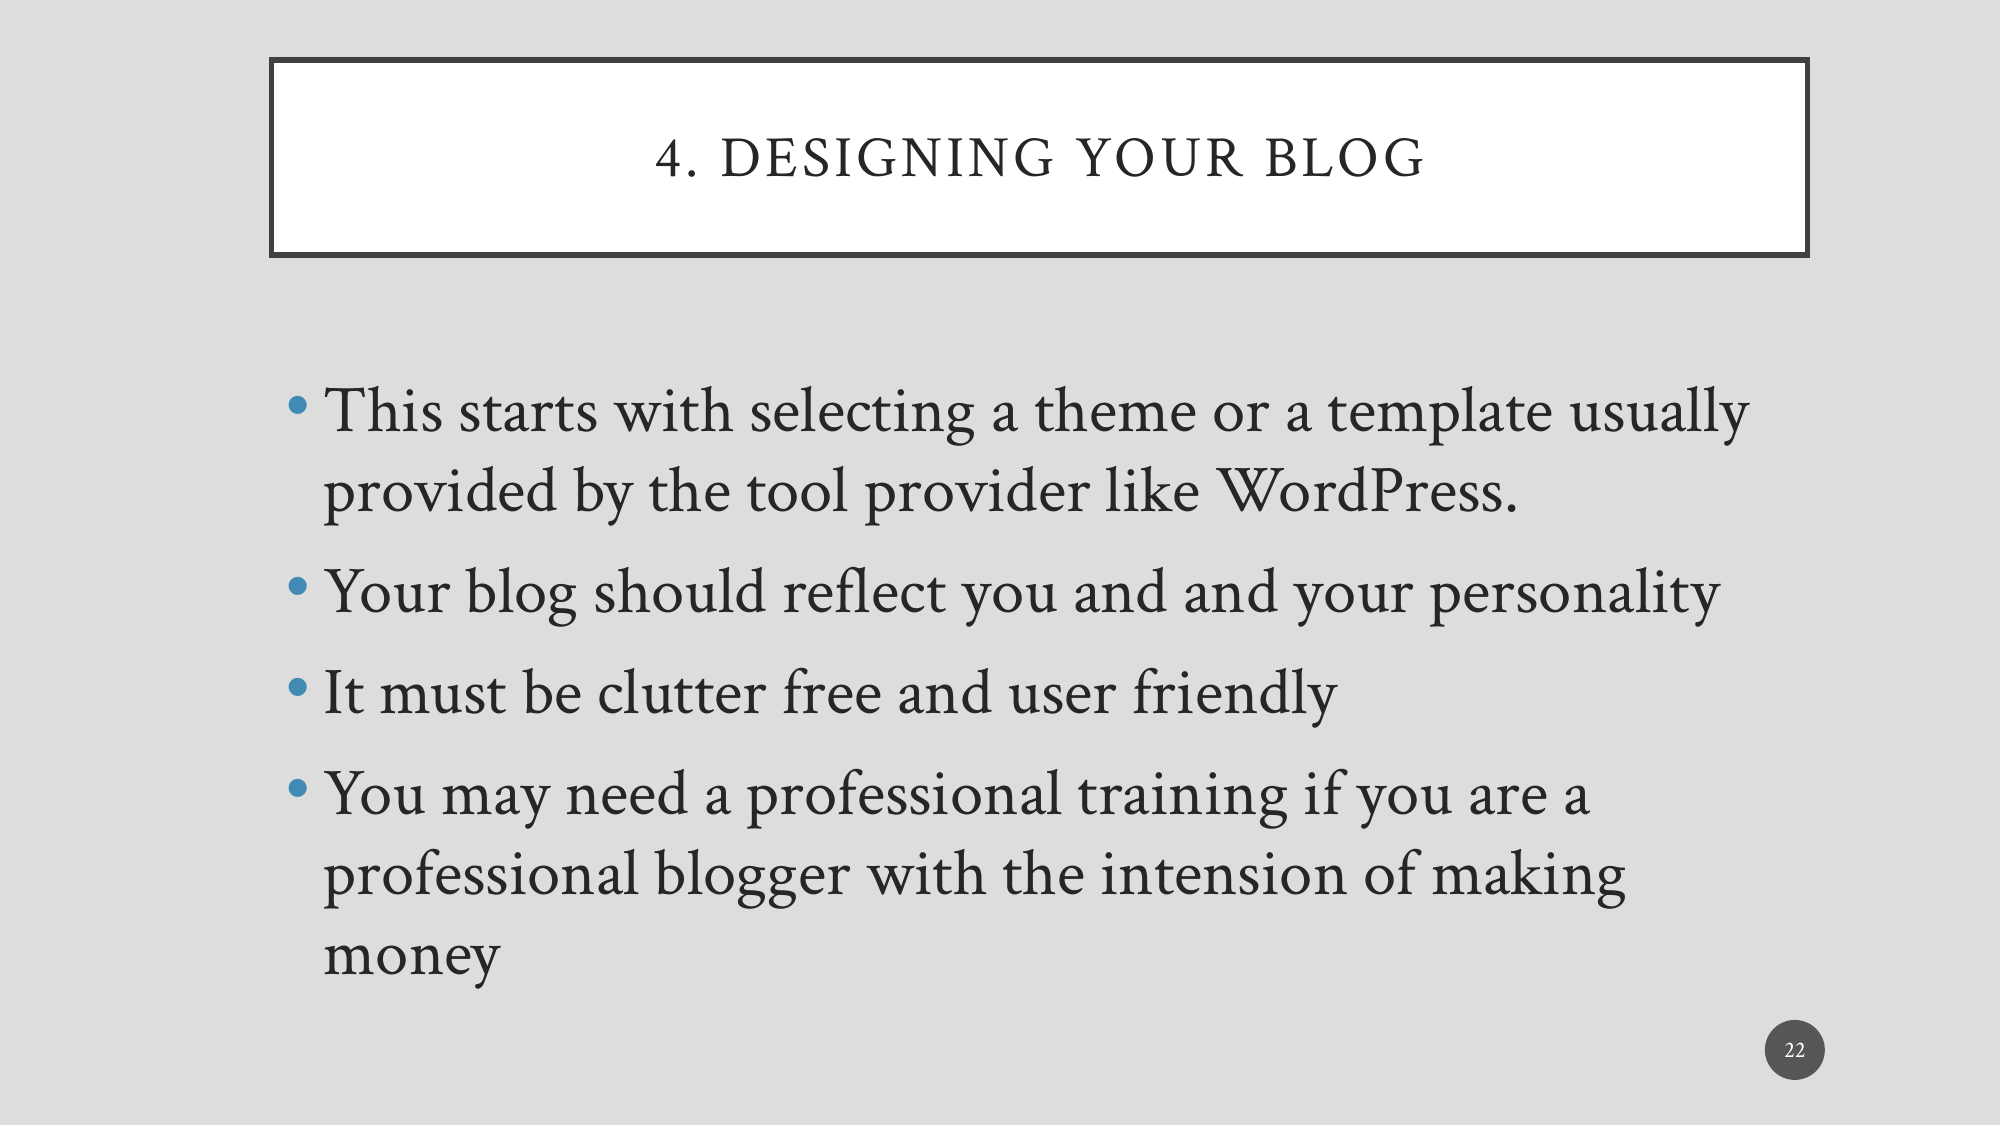

# 4. Designing your blog
This starts with selecting a theme or a template usually provided by the tool provider like WordPress.
Your blog should reflect you and and your personality
It must be clutter free and user friendly
You may need a professional training if you are a professional blogger with the intension of making money
22